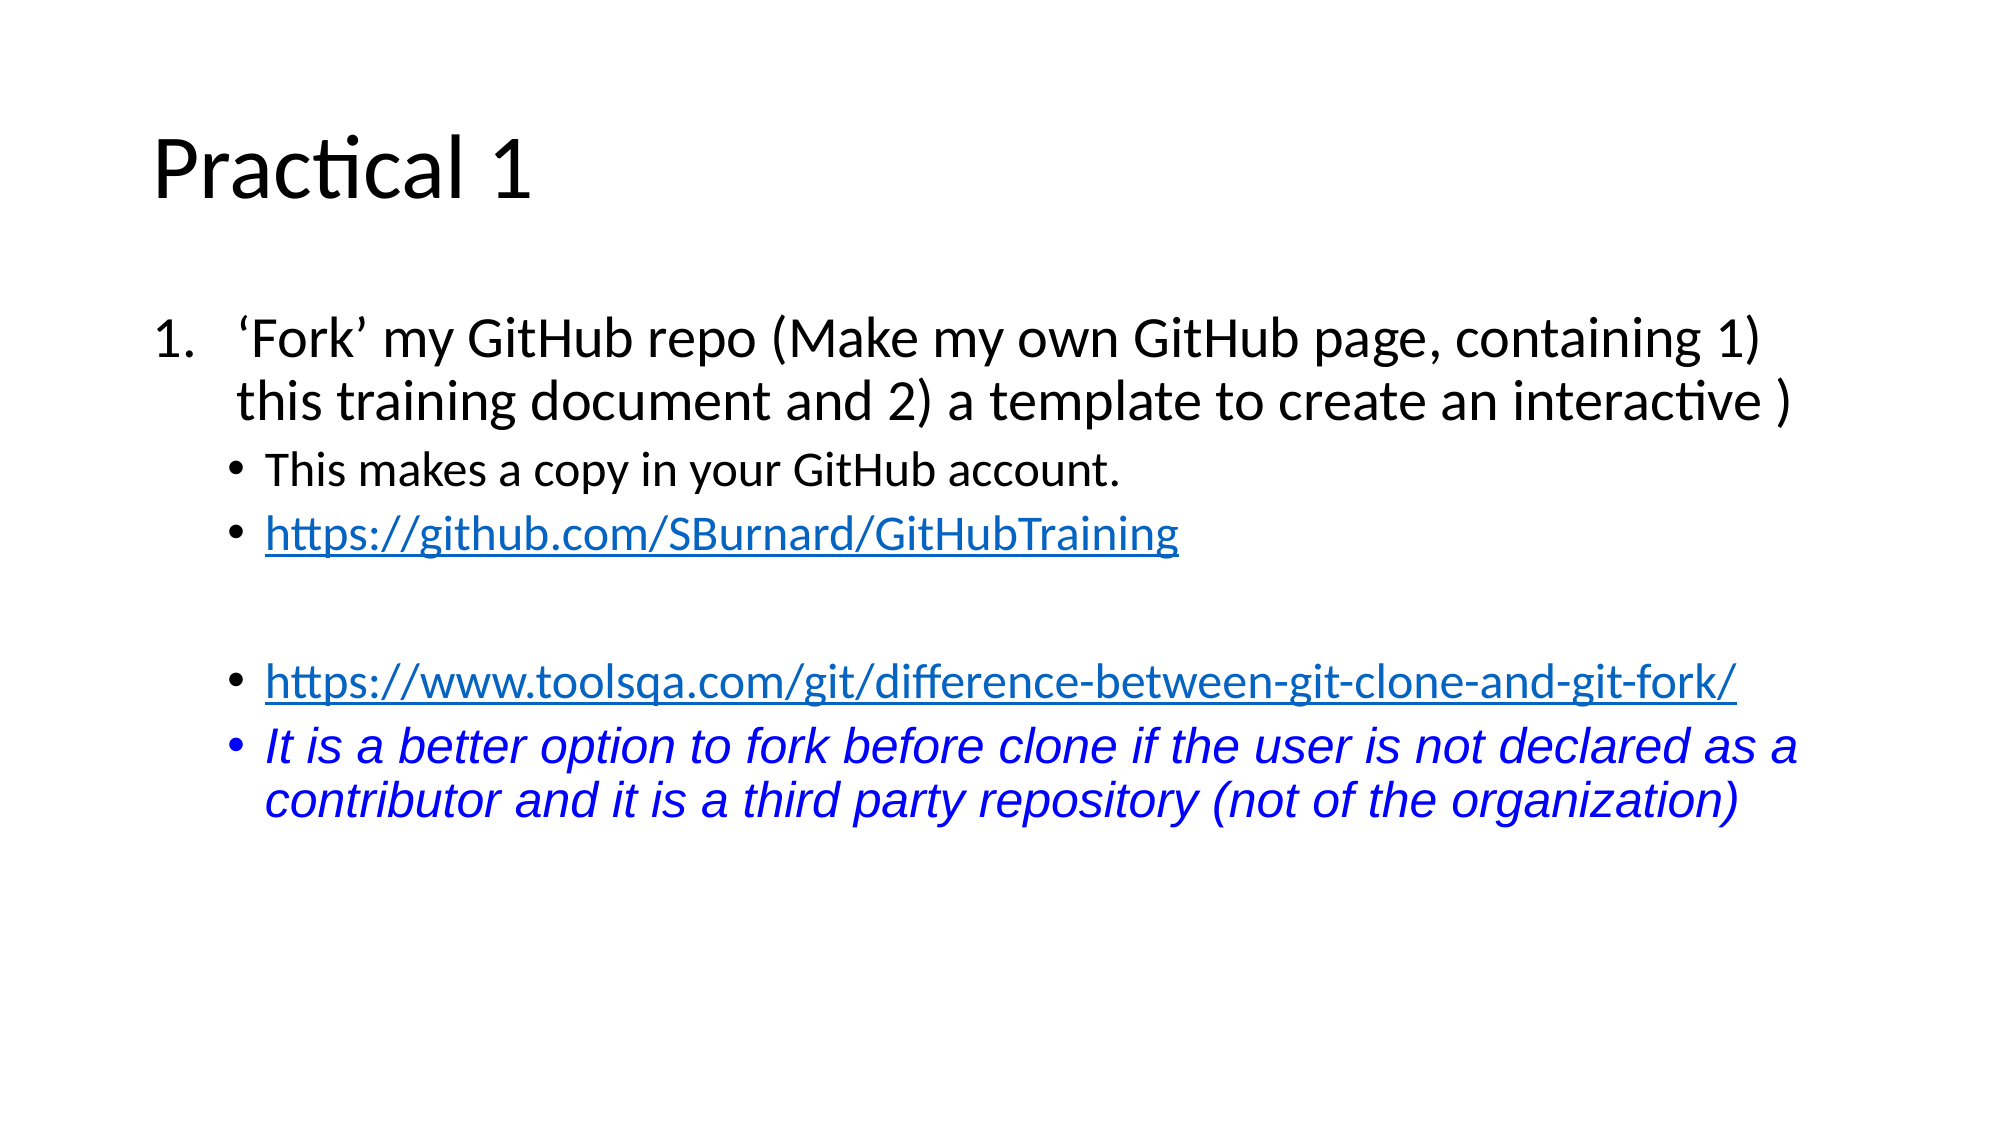

# Practical 1
‘Fork’ my GitHub repo (Make my own GitHub page, containing 1) this training document and 2) a template to create an interactive )
This makes a copy in your GitHub account.
https://github.com/SBurnard/GitHubTraining

https://www.toolsqa.com/git/difference-between-git-clone-and-git-fork/
It is a better option to fork before clone if the user is not declared as a contributor and it is a third party repository (not of the organization)